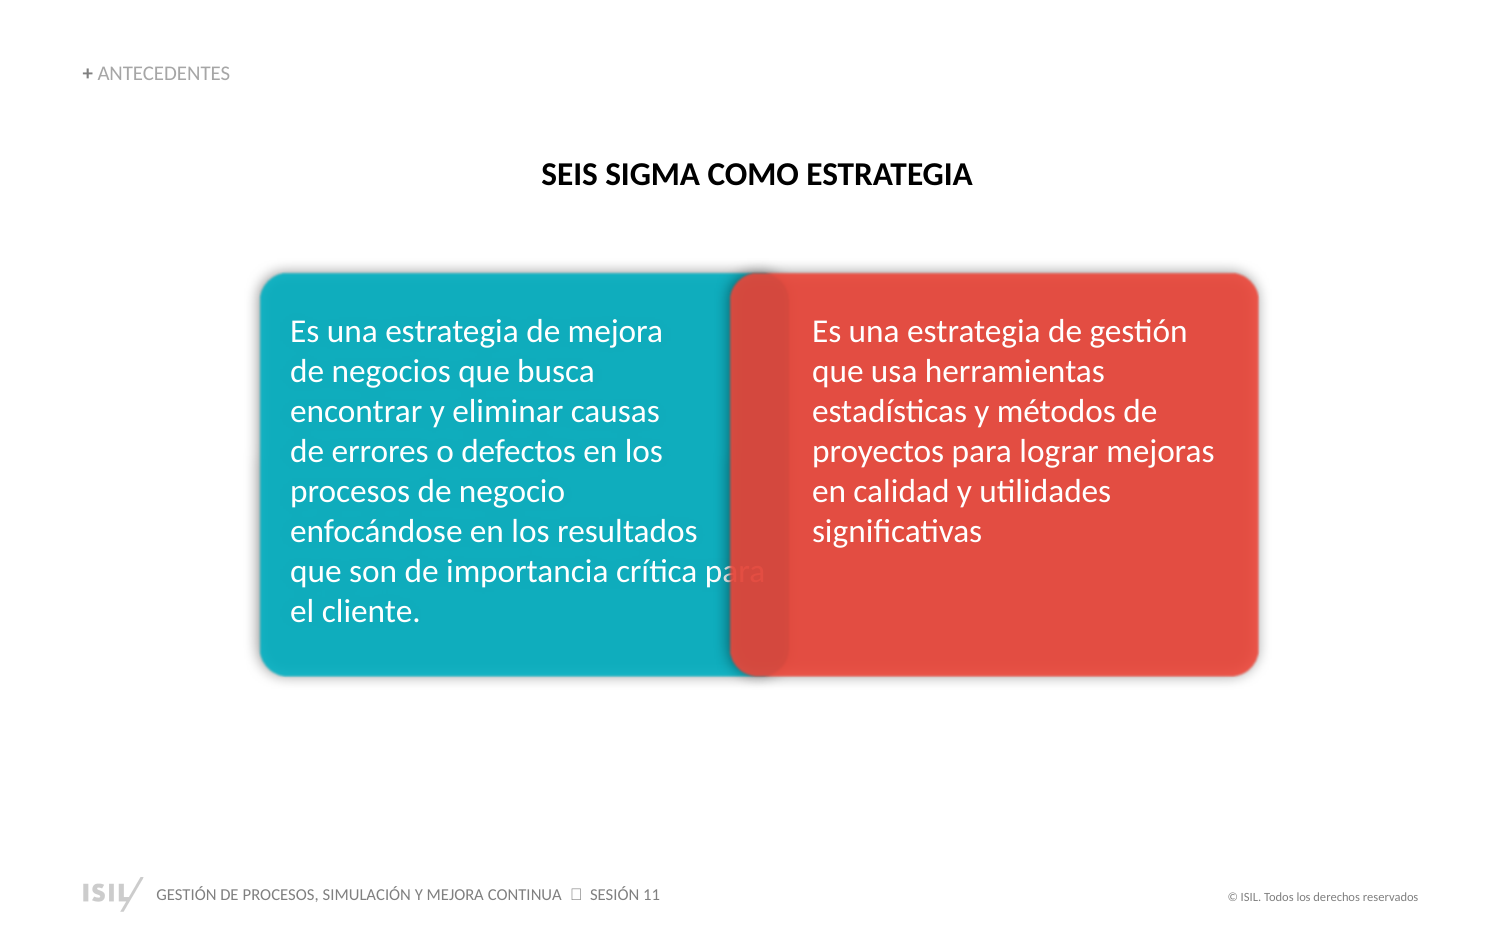

+ ANTECEDENTES
 SEIS SIGMA COMO ESTRATEGIA
Es una estrategia de mejora
de negocios que busca
encontrar y eliminar causas
de errores o defectos en los procesos de negocio
enfocándose en los resultados
que son de importancia crítica para el cliente.
Es una estrategia de gestión que usa herramientas estadísticas y métodos de proyectos para lograr mejoras en calidad y utilidades significativas